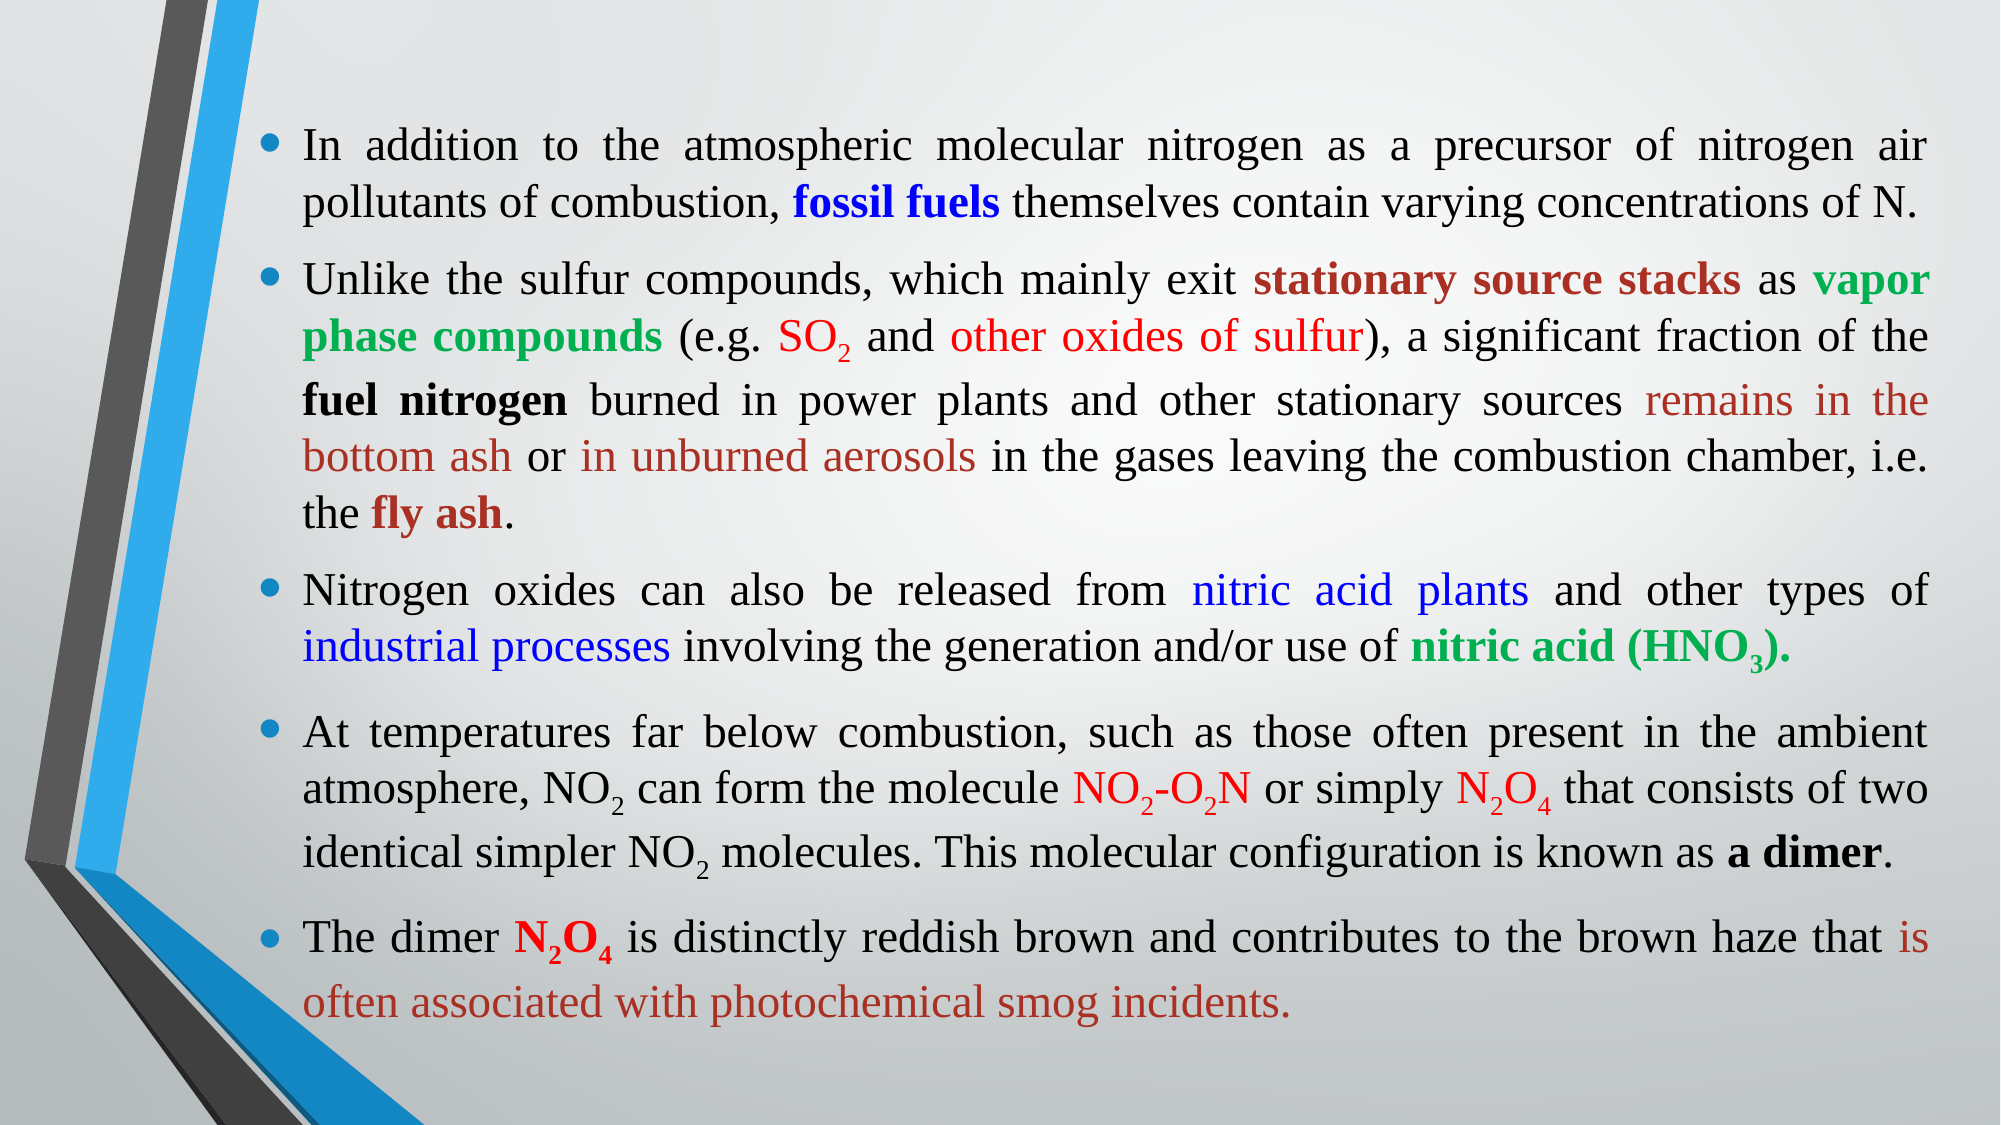

In addition to the atmospheric molecular nitrogen as a precursor of nitrogen air pollutants of combustion, fossil fuels themselves contain varying concentrations of N.
Unlike the sulfur compounds, which mainly exit stationary source stacks as vapor phase compounds (e.g. SO2 and other oxides of sulfur), a significant fraction of the fuel nitrogen burned in power plants and other stationary sources remains in the bottom ash or in unburned aerosols in the gases leaving the combustion chamber, i.e. the fly ash.
Nitrogen oxides can also be released from nitric acid plants and other types of industrial processes involving the generation and/or use of nitric acid (HNO3).
At temperatures far below combustion, such as those often present in the ambient atmosphere, NO2 can form the molecule NO2-O2N or simply N2O4 that consists of two identical simpler NO2 molecules. This molecular configuration is known as a dimer.
The dimer N2O4 is distinctly reddish brown and contributes to the brown haze that is often associated with photochemical smog incidents.